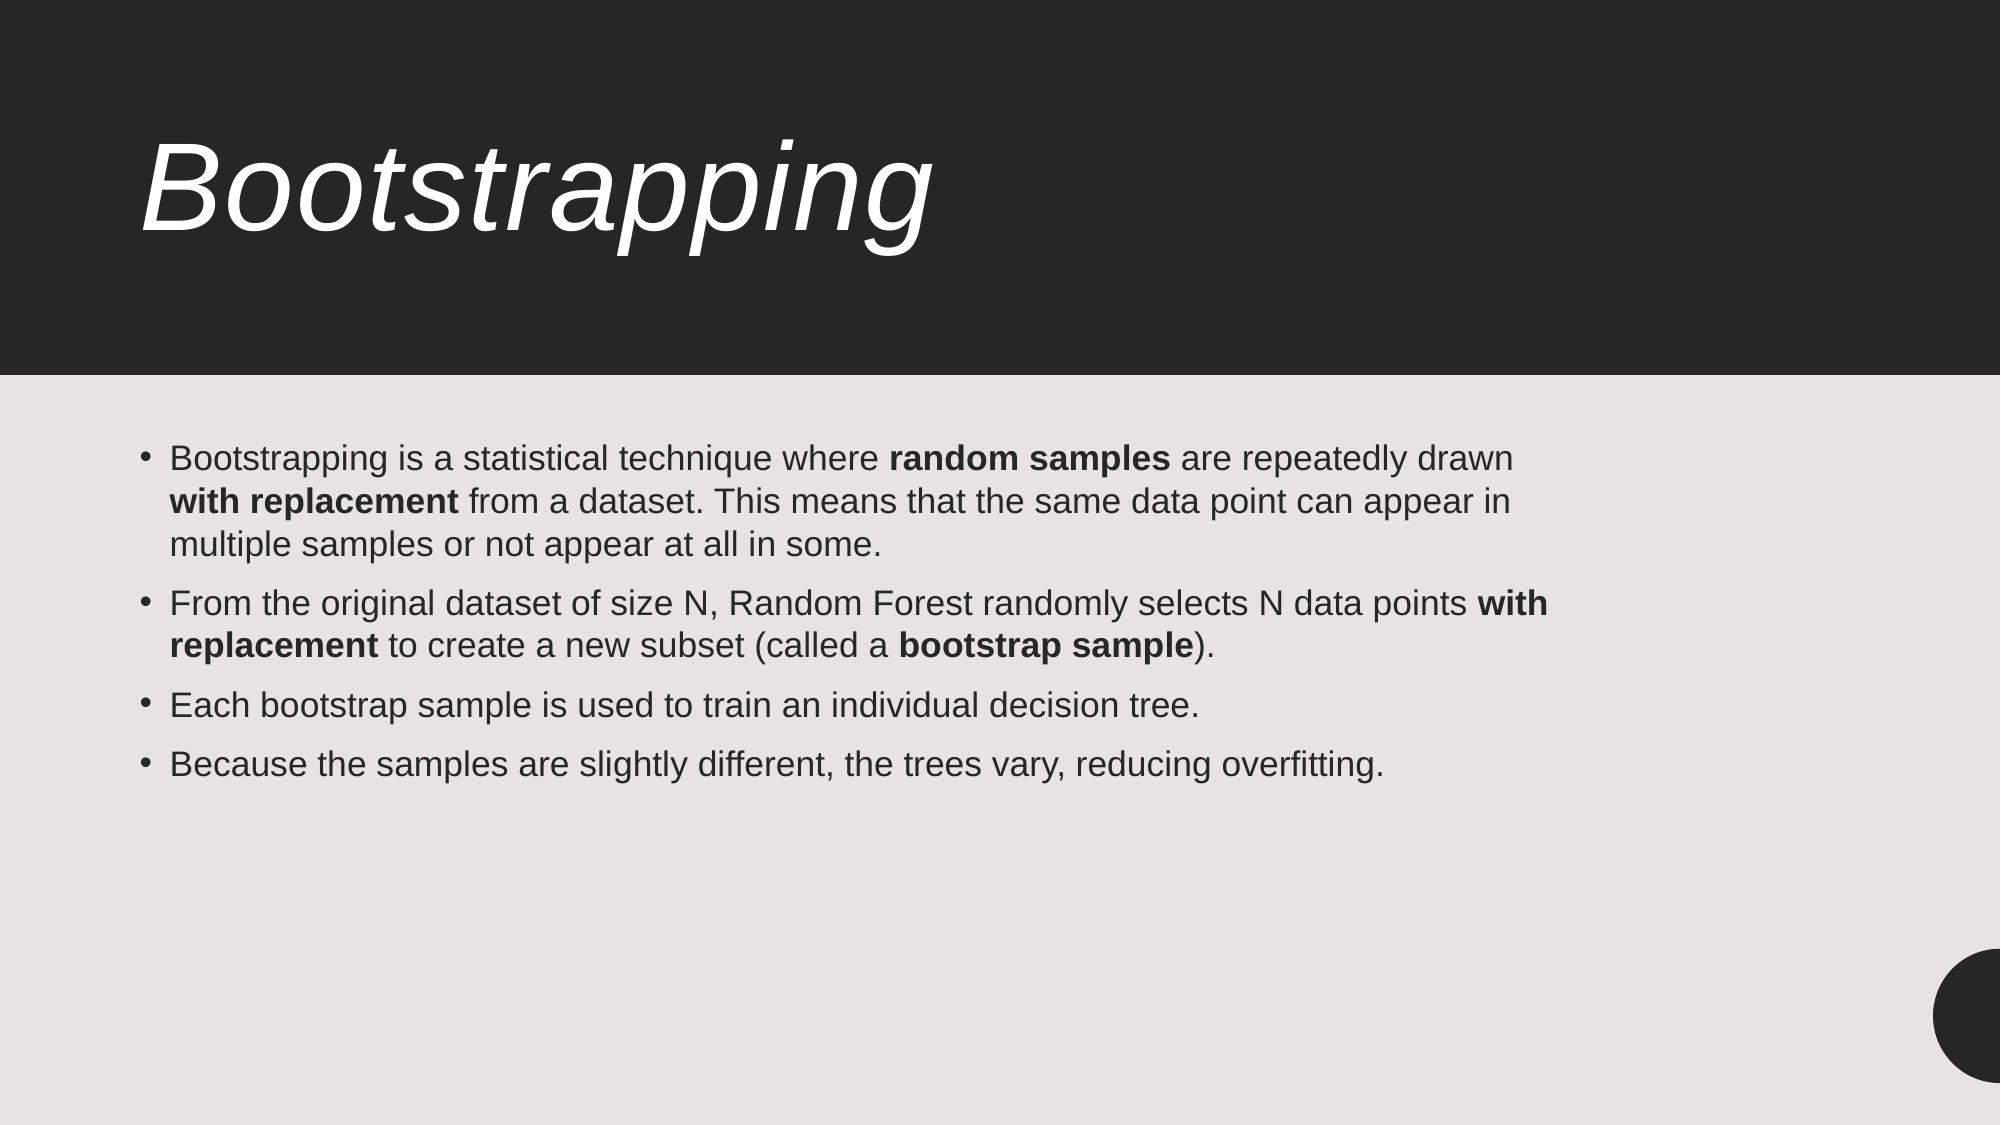

# Bootstrapping
Bootstrapping is a statistical technique where random samples are repeatedly drawn with replacement from a dataset. This means that the same data point can appear in multiple samples or not appear at all in some.
From the original dataset of size N, Random Forest randomly selects N data points with replacement to create a new subset (called a bootstrap sample).
Each bootstrap sample is used to train an individual decision tree.
Because the samples are slightly different, the trees vary, reducing overfitting.